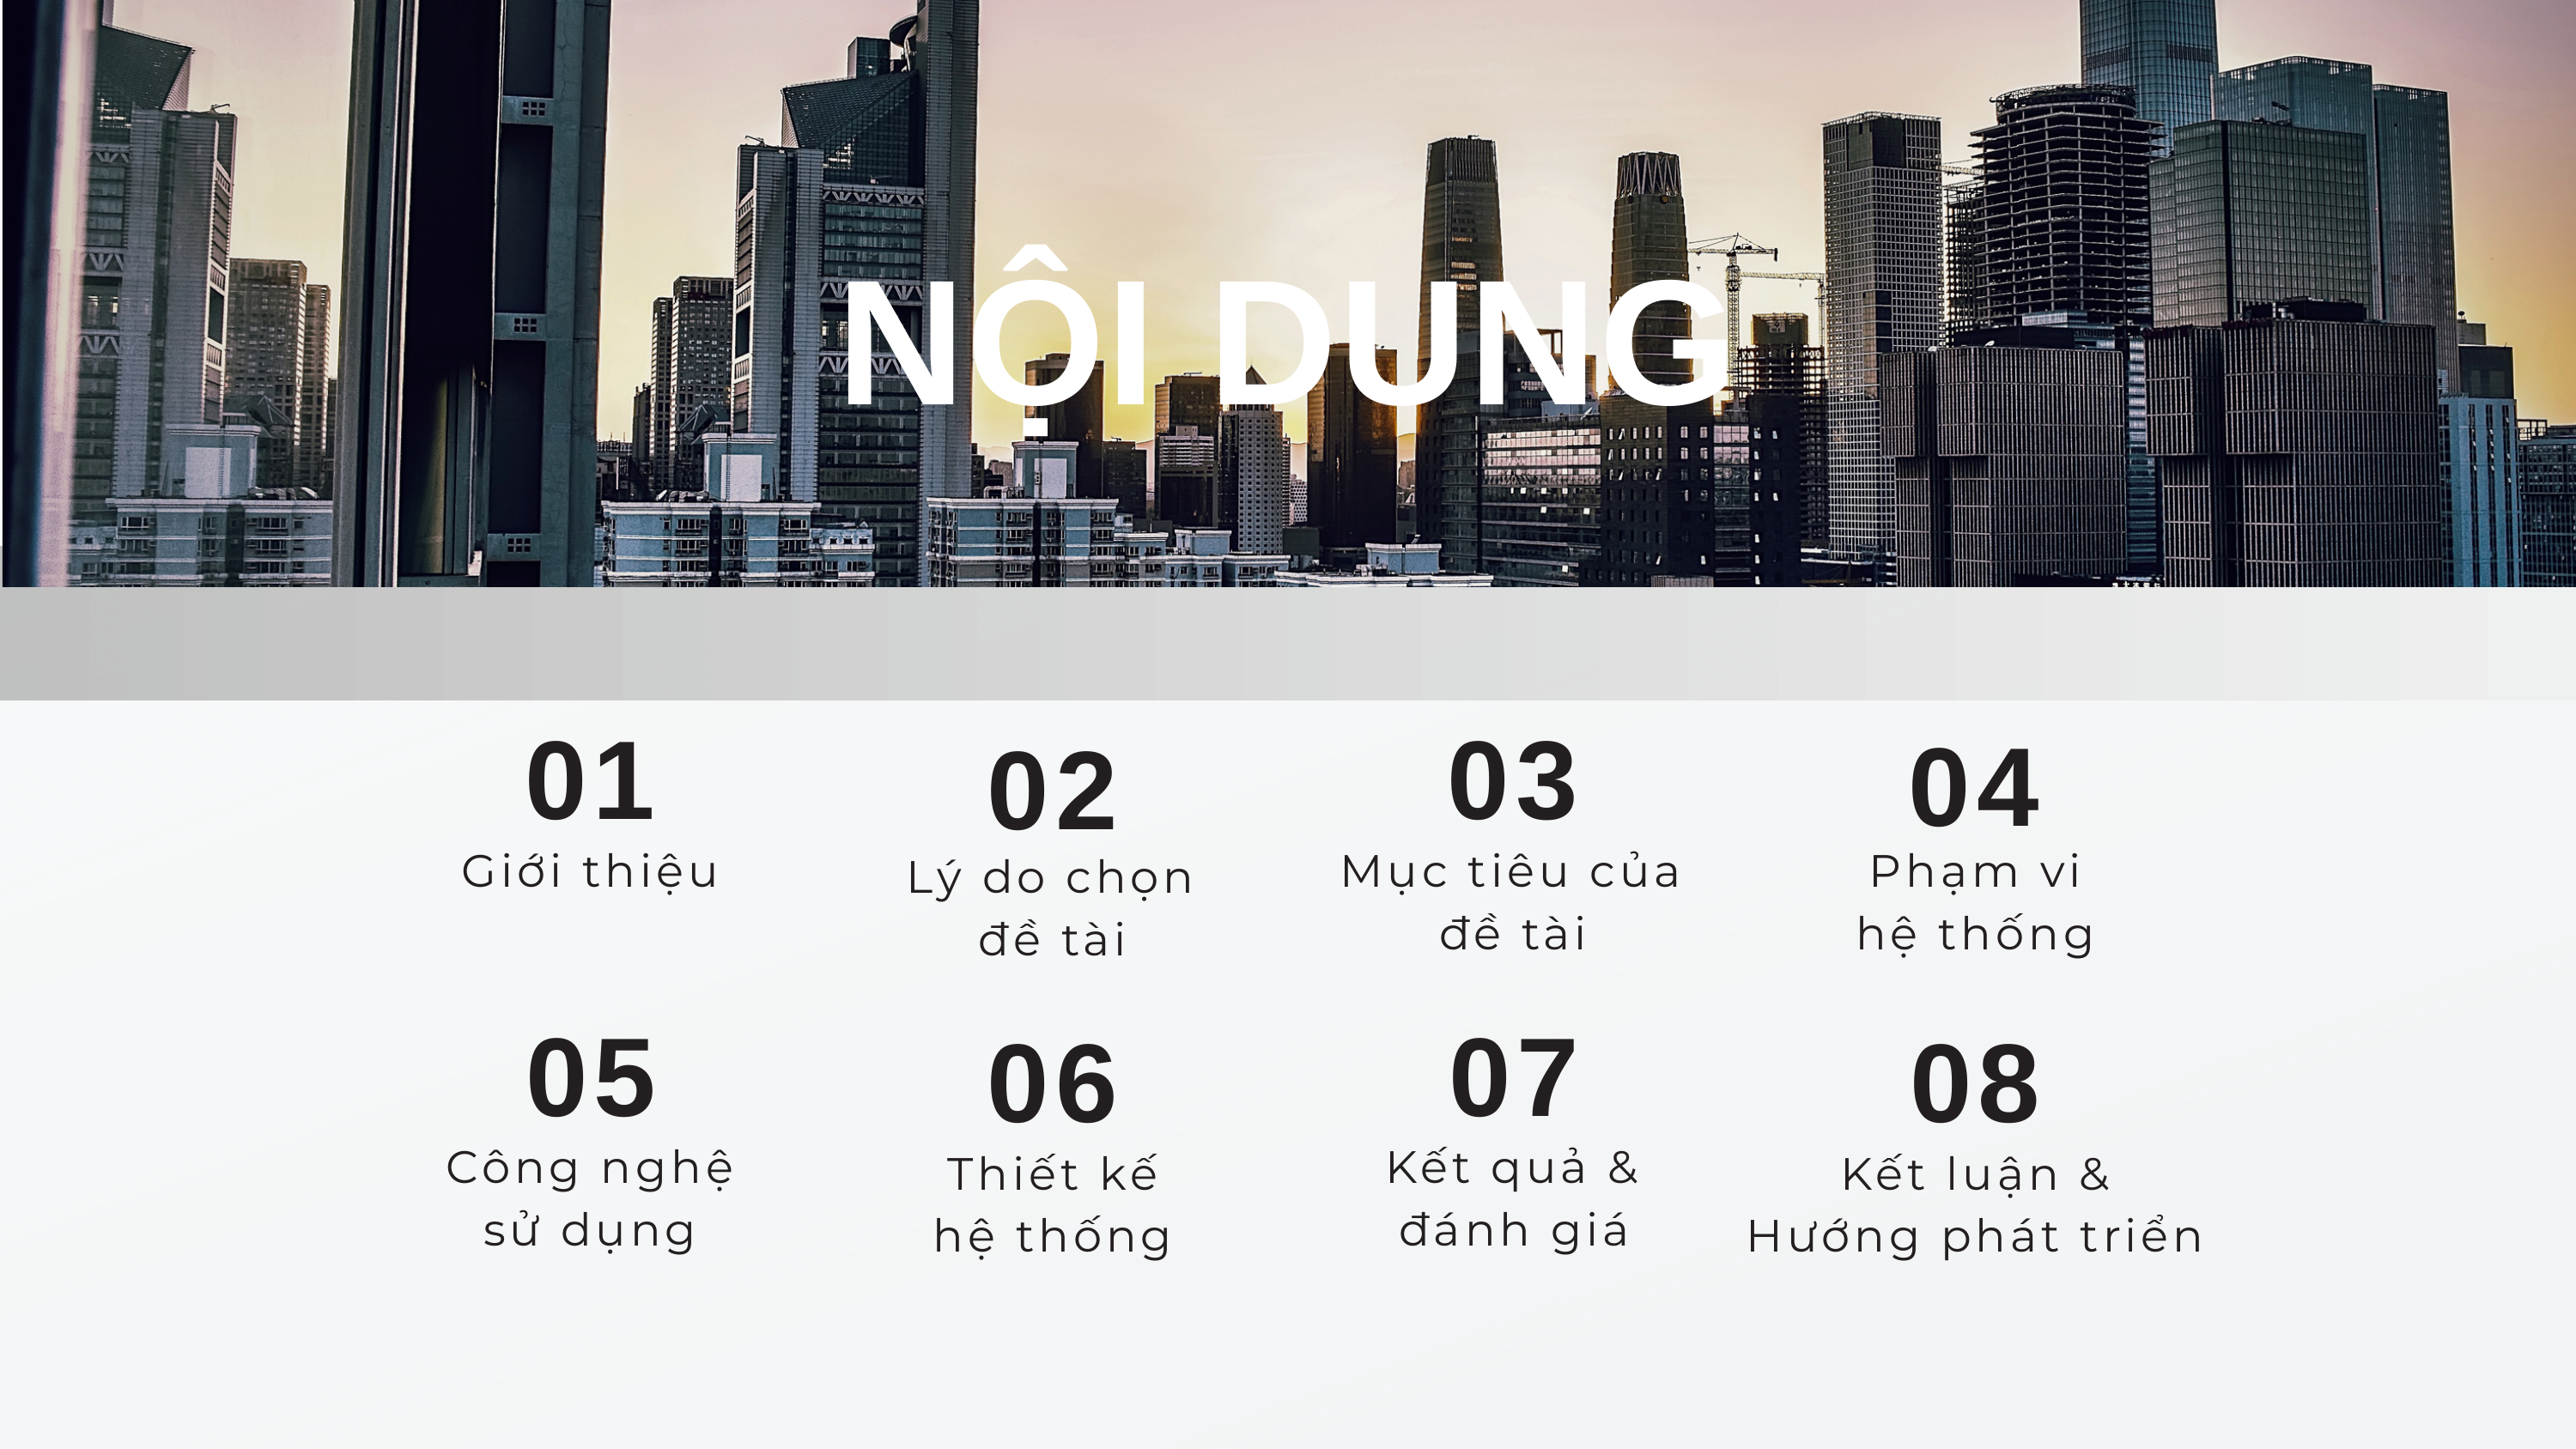

NỘI DUNG
01
03
04
02
Giới thiệu
Mục tiêu của đề tài
Phạm vi
hệ thống
Lý do chọn đề tài
05
07
06
08
Công nghệ
sử dụng
Kết quả & đánh giá
Thiết kế
hệ thống
Kết luận &
Hướng phát triển